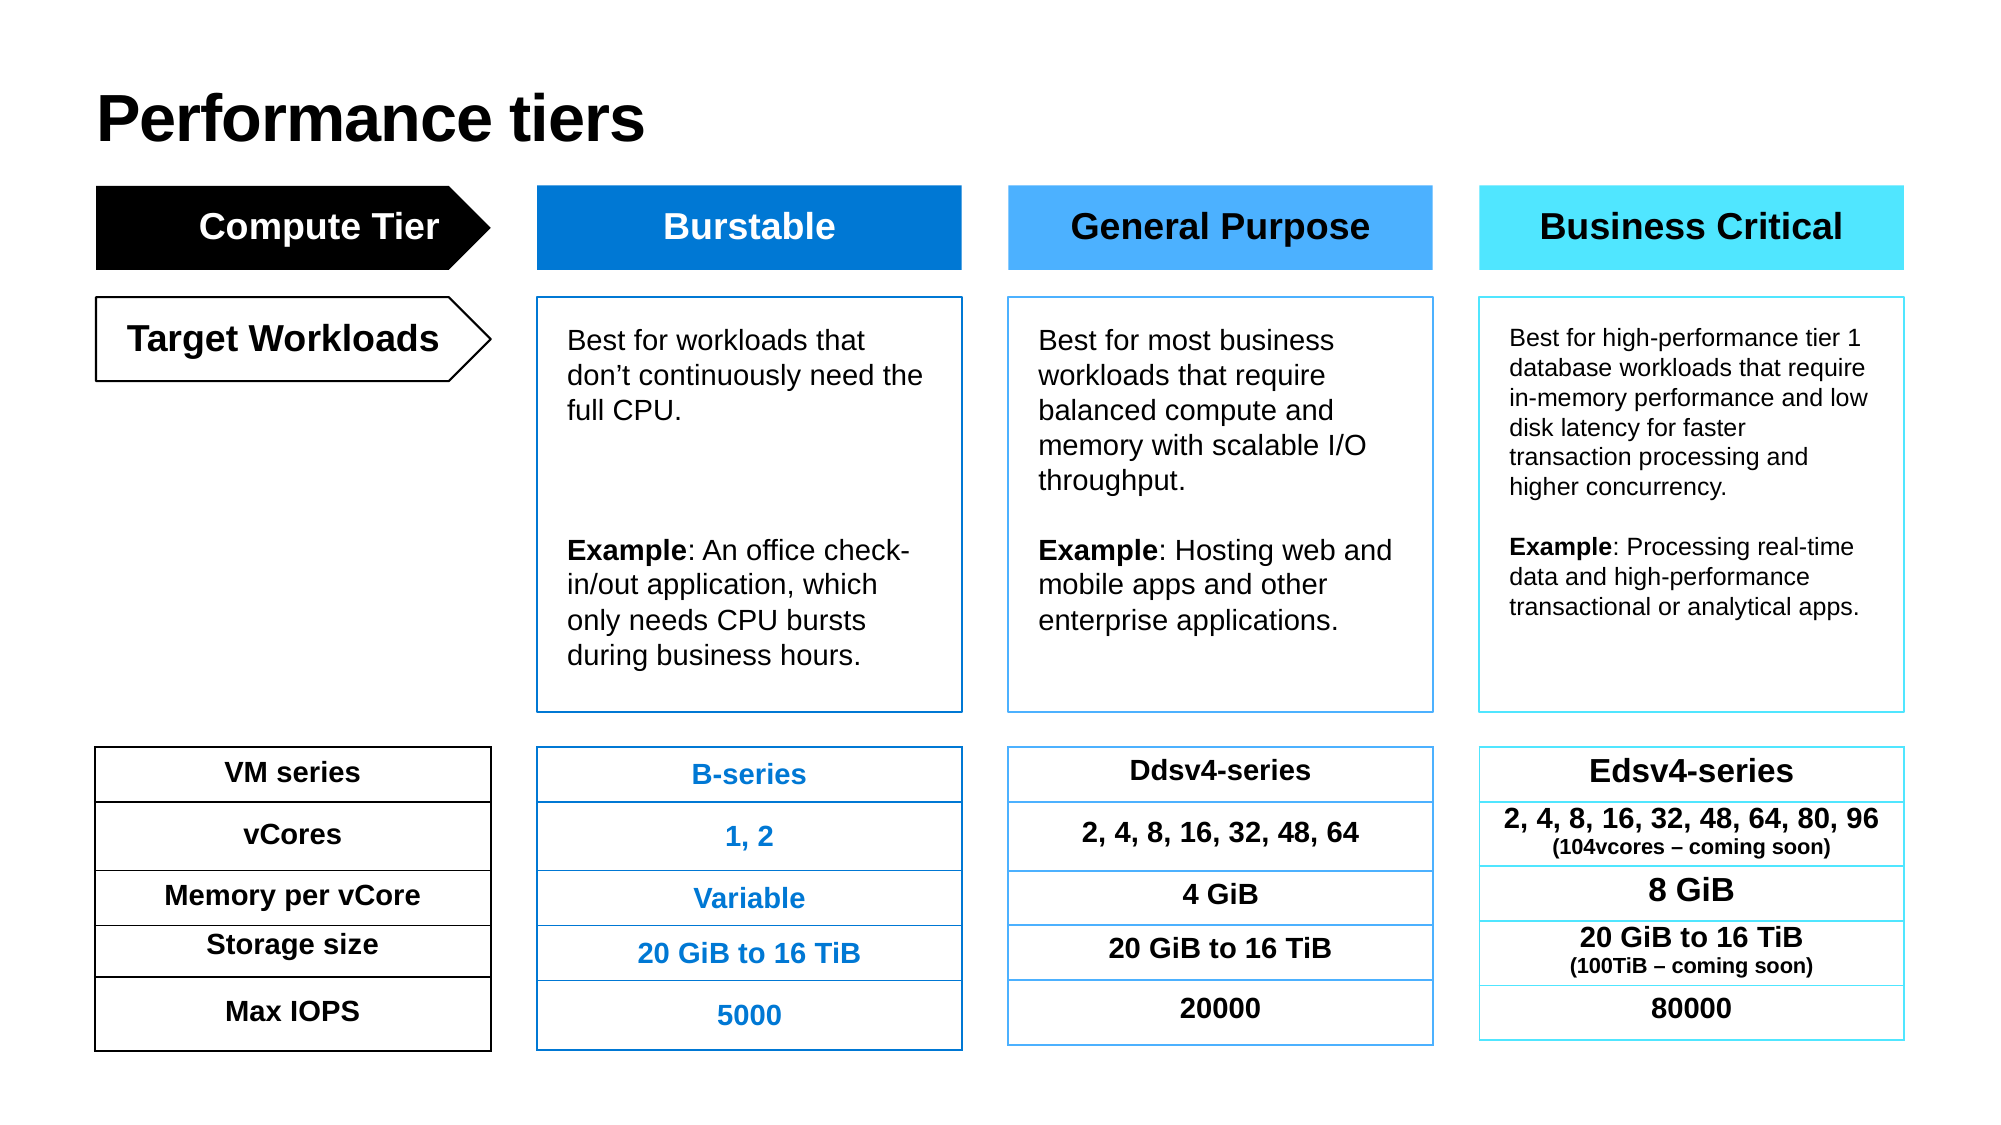

# Performance tiers
General Purpose
Business Critical
Burstable
Compute Tier
Target Workloads
Best for workloads that don’t continuously need the full CPU.

Example: An office check-in/out application, which only needs CPU bursts during business hours.
Best for most business workloads that require balanced compute and memory with scalable I/O throughput.

Example: Hosting web and mobile apps and other enterprise applications.
Best for high-performance tier 1 database workloads that require in-memory performance and low disk latency for faster transaction processing and higher concurrency.

Example: Processing real-time data and high-performance transactional or analytical apps.
| VM series |
| --- |
| vCores |
| Memory per vCore |
| Storage size |
| Max IOPS |
| B-series |
| --- |
| 1, 2 |
| Variable |
| 20 GiB to 16 TiB |
| 5000 |
| Ddsv4-series |
| --- |
| 2, 4, 8, 16, 32, 48, 64 |
| 4 GiB |
| 20 GiB to 16 TiB |
| 20000 |
| Edsv4-series |
| --- |
| 2, 4, 8, 16, 32, 48, 64, 80, 96 (104vcores – coming soon) |
| 8 GiB |
| 20 GiB to 16 TiB (100TiB – coming soon) |
| 80000 |